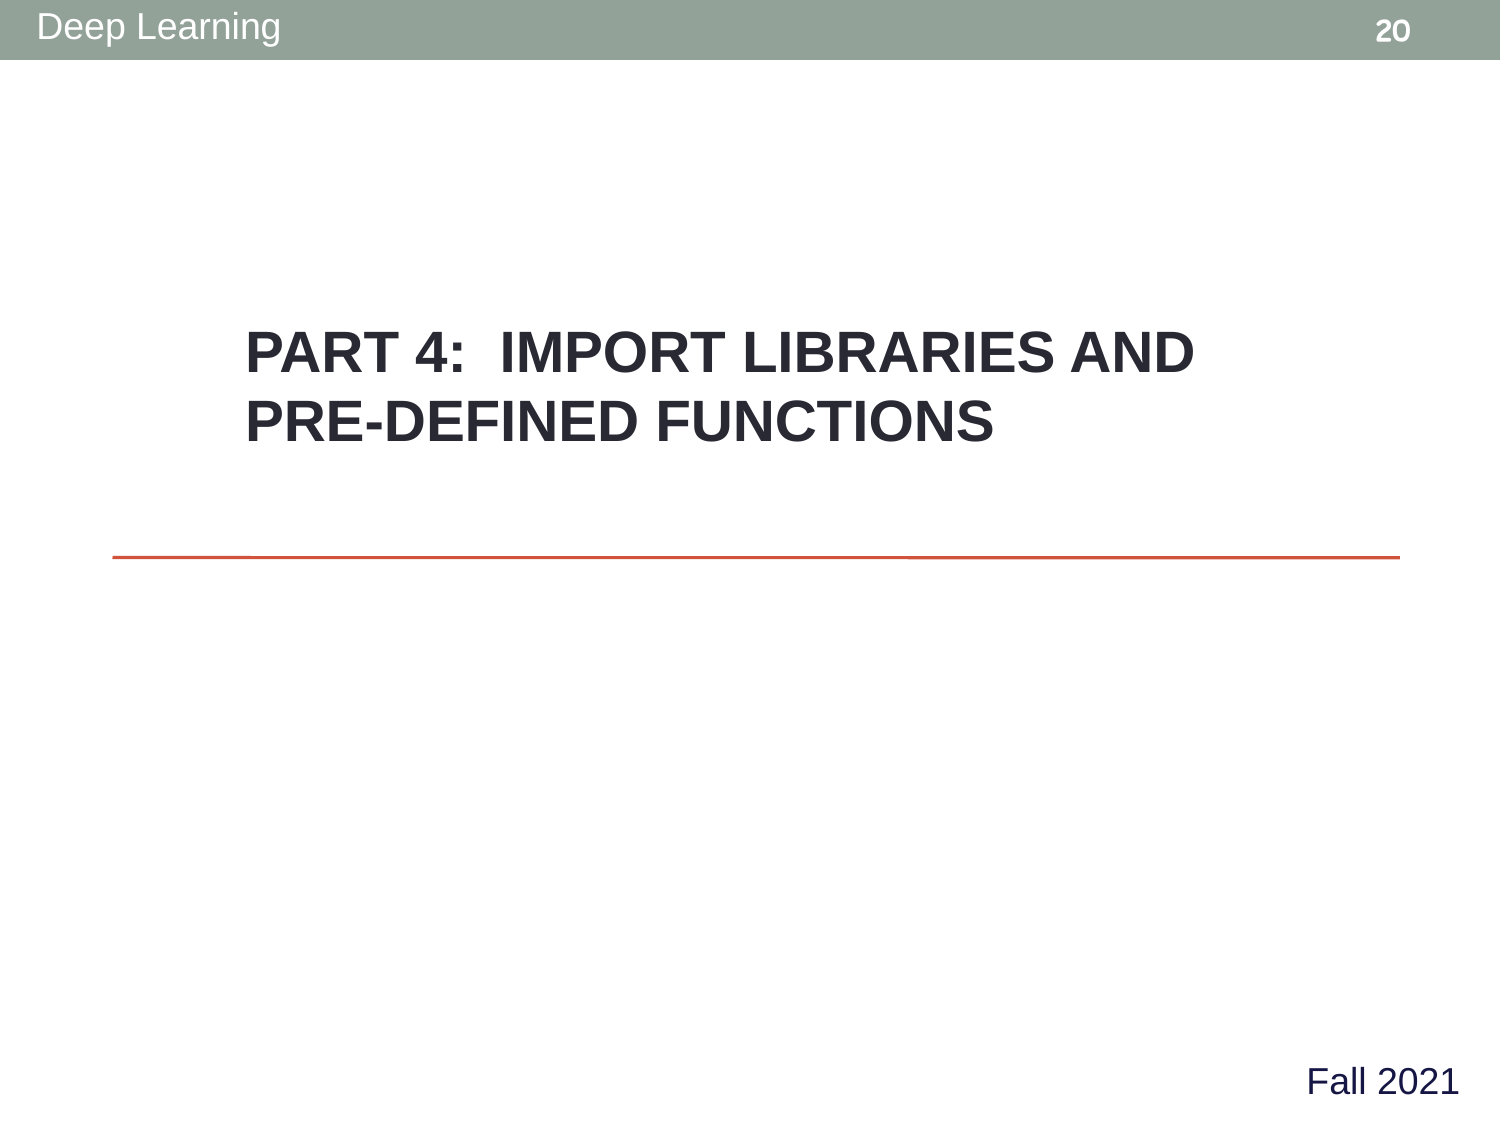

Part 4:  Import libraries and pre-defined functions